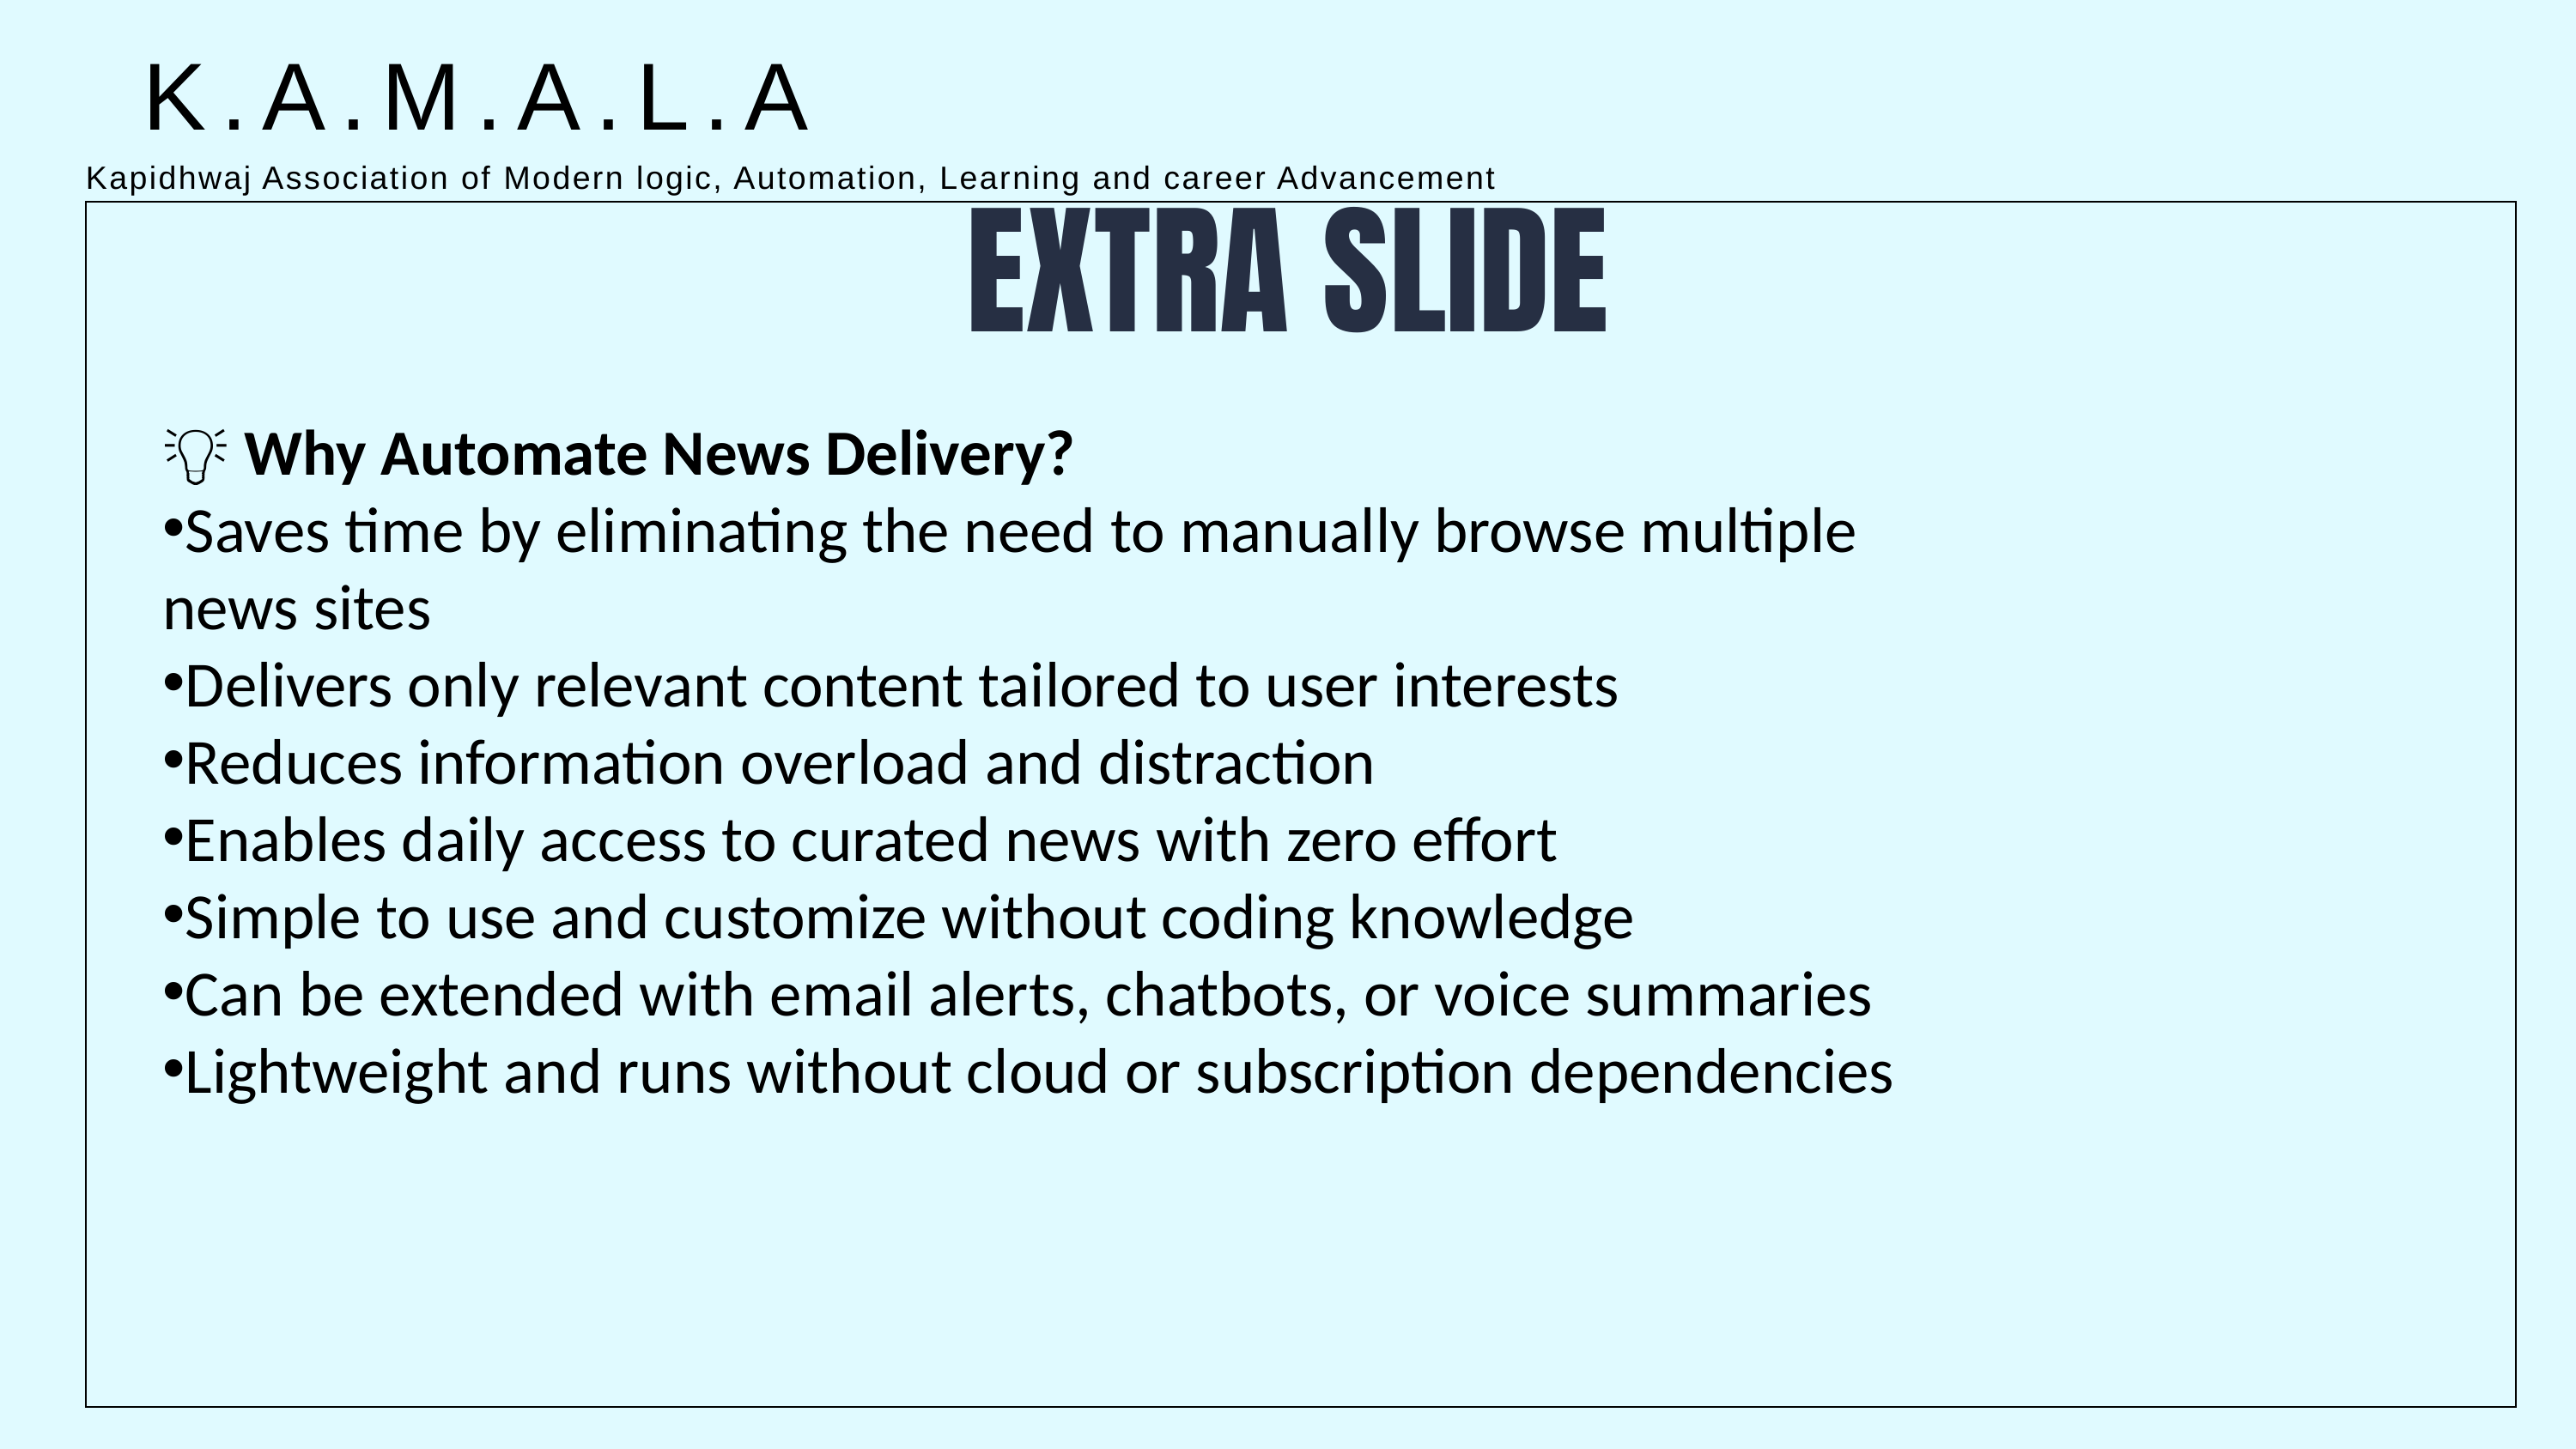

K.A.M.A.L.A
Kapidhwaj Association of Modern logic, Automation, Learning and career Advancement

EXTRA SLIDE
💡 Why Automate News Delivery?
Saves time by eliminating the need to manually browse multiple news sites
Delivers only relevant content tailored to user interests
Reduces information overload and distraction
Enables daily access to curated news with zero effort
Simple to use and customize without coding knowledge
Can be extended with email alerts, chatbots, or voice summaries
Lightweight and runs without cloud or subscription dependencies